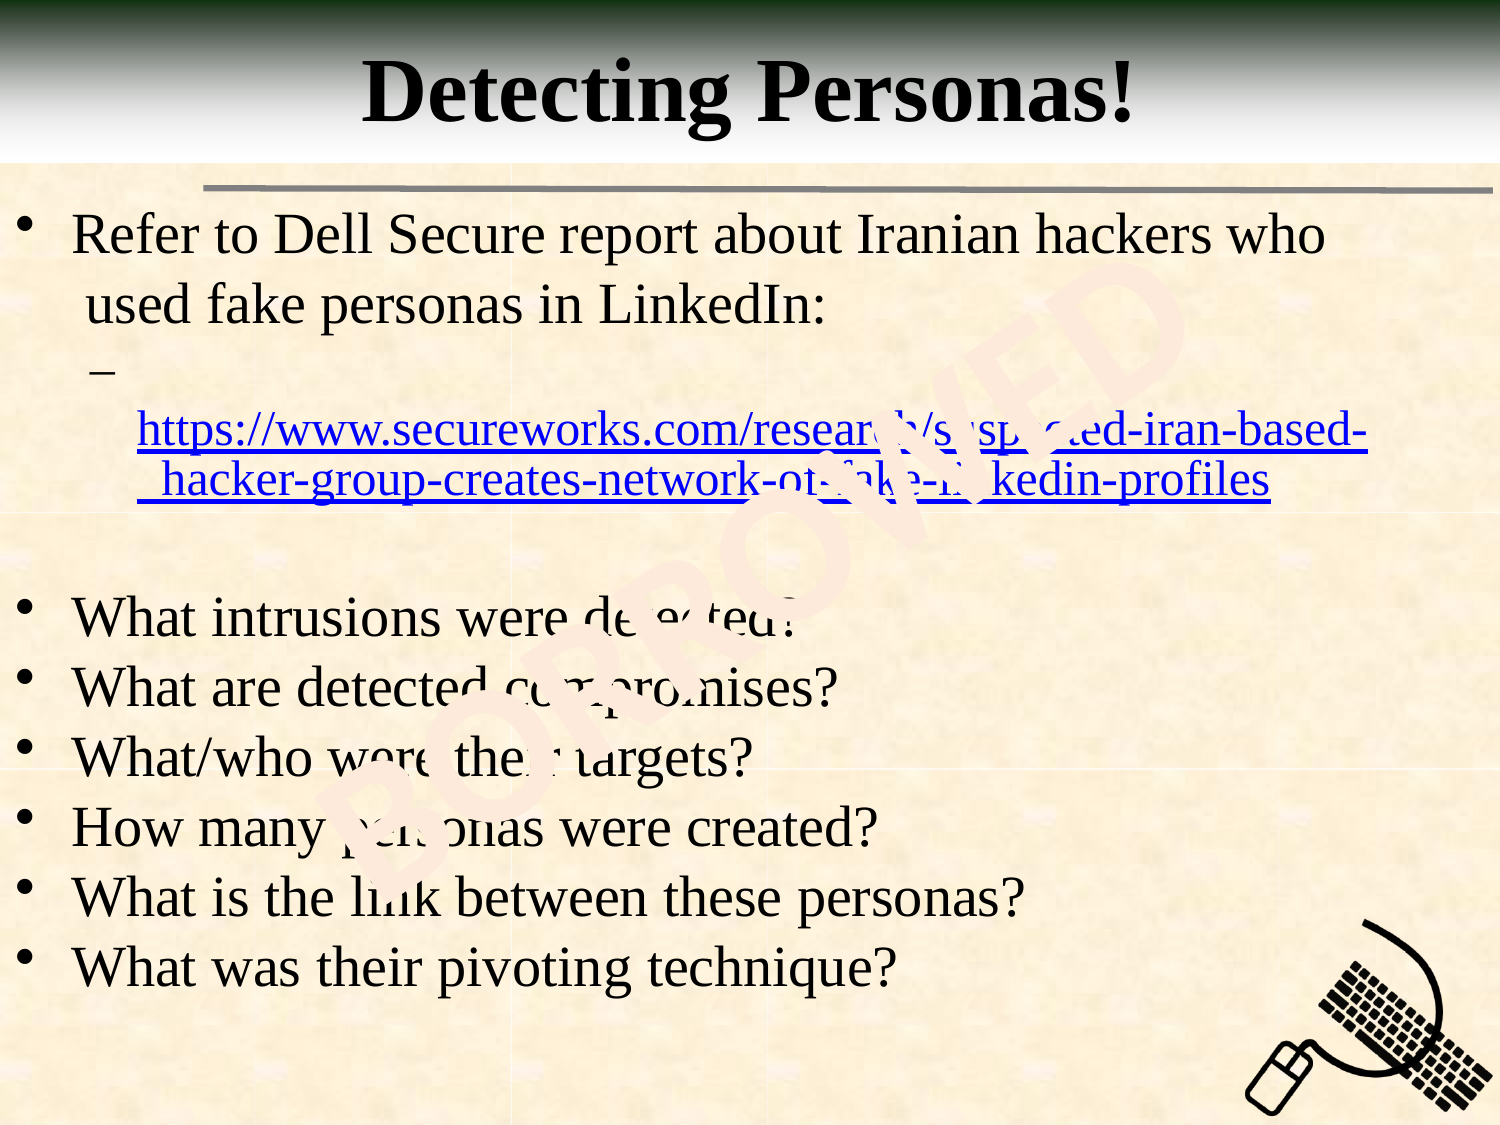

# Detecting Personas!

Refer to Dell Secure report about Iranian hackers who  used fake personas in LinkedIn:
–	https://www.secureworks.com/research/suspected-iran-based-  hacker-group-creates-network-of-fake-linkedin-profiles

What intrusions were detected?
What are detected compromises?
What/who were their targets?
How many personas were created?
What is the link between these personas?
What was their pivoting technique?
BORROWED